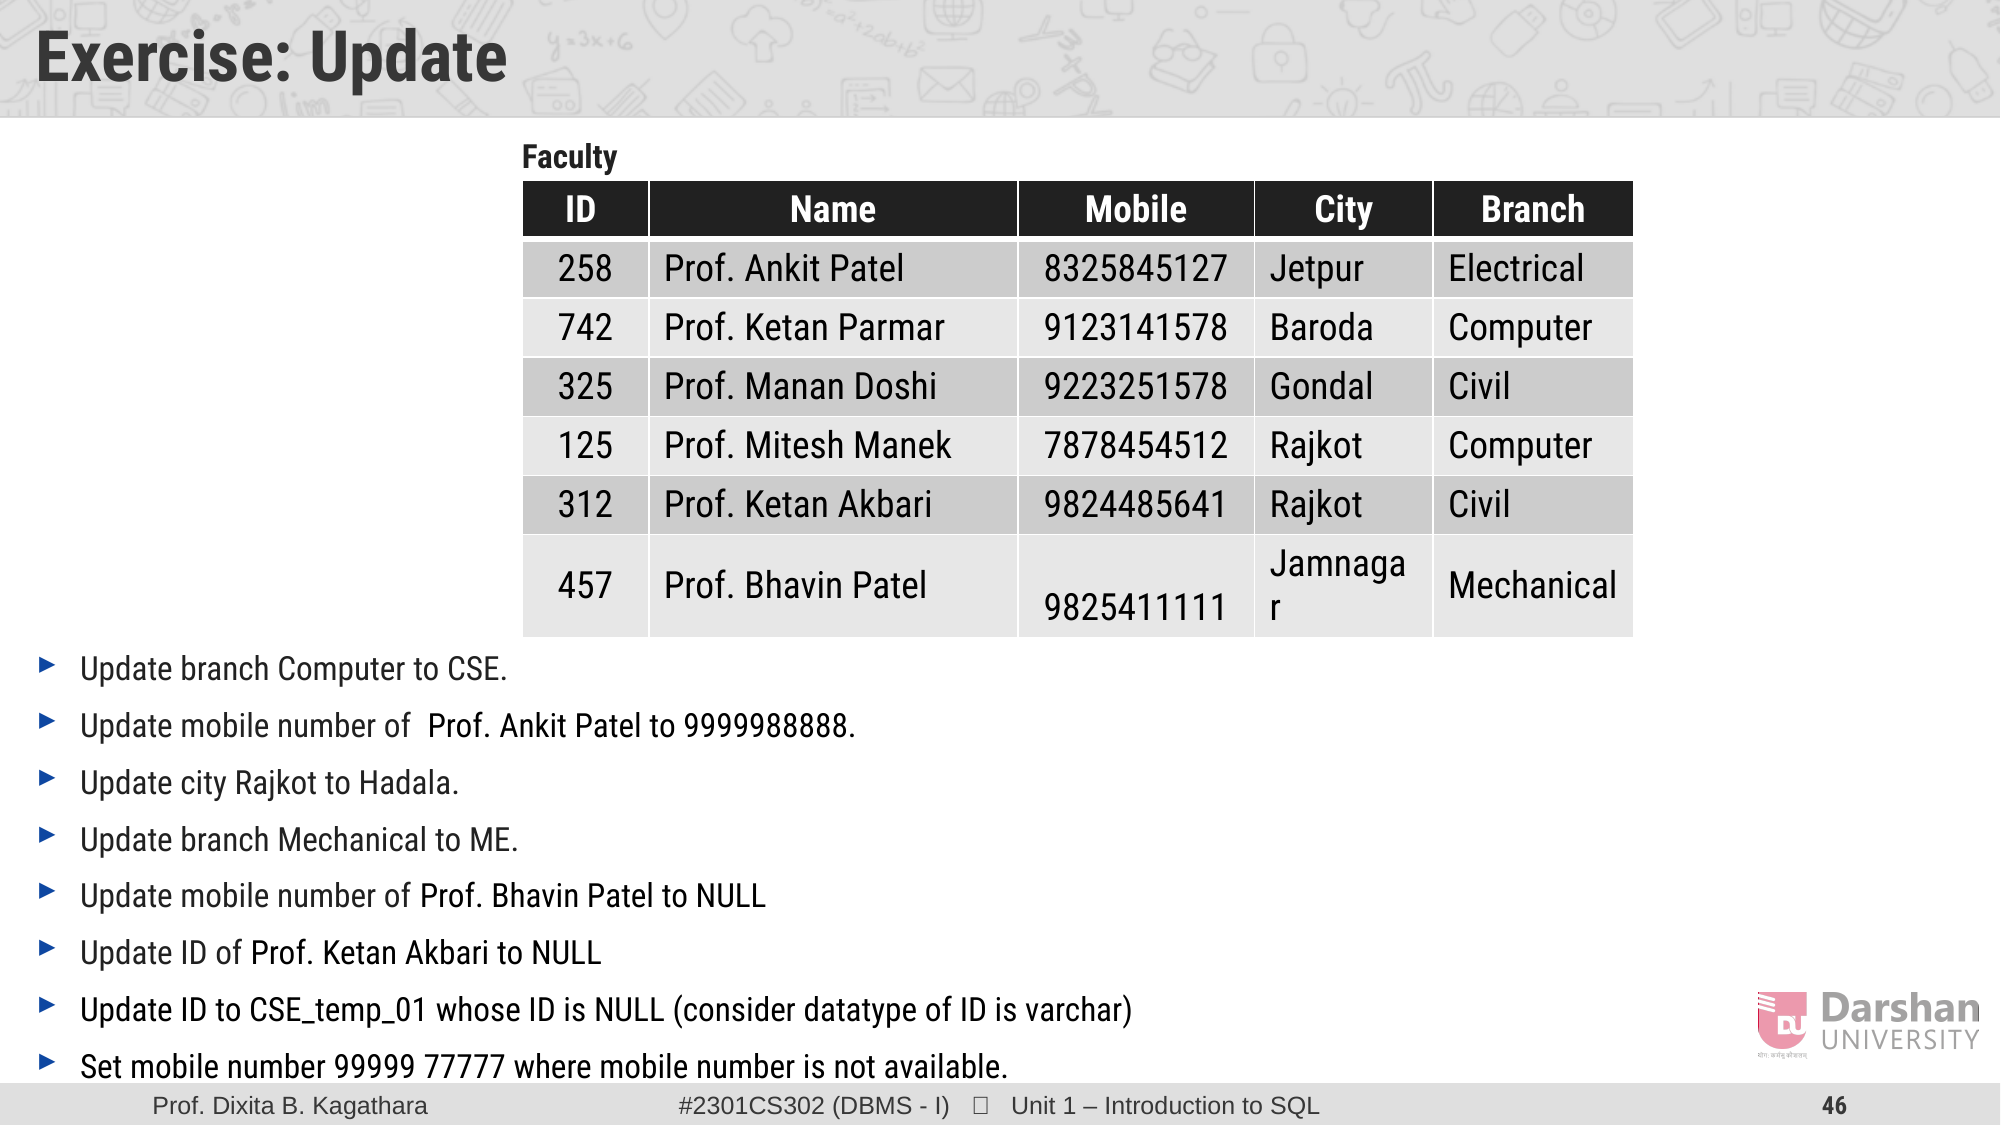

# Exercise: Update

Update branch Computer to CSE.
Update mobile number of  Prof. Ankit Patel to 9999988888.
Update city Rajkot to Hadala.
Update branch Mechanical to ME.
Update mobile number of Prof. Bhavin Patel to NULL
Update ID of Prof. Ketan Akbari to NULL
Update ID to CSE_temp_01 whose ID is NULL (consider datatype of ID is varchar)
Set mobile number 99999 77777 where mobile number is not available.

Faculty
| ID | Name | Mobile | City | Branch |
| --- | --- | --- | --- | --- |
| 258 | Prof. Ankit Patel | 8325845127 | Jetpur | Electrical |
| 742 | Prof. Ketan Parmar | 9123141578 | Baroda | Computer |
| 325 | Prof. Manan Doshi | 9223251578 | Gondal | Civil |
| 125 | Prof. Mitesh Manek | 7878454512 | Rajkot | Computer |
| 312 | Prof. Ketan Akbari | 9824485641 | Rajkot | Civil |
| 457 | Prof. Bhavin Patel | 9825411111 | Jamnagar | Mechanical |